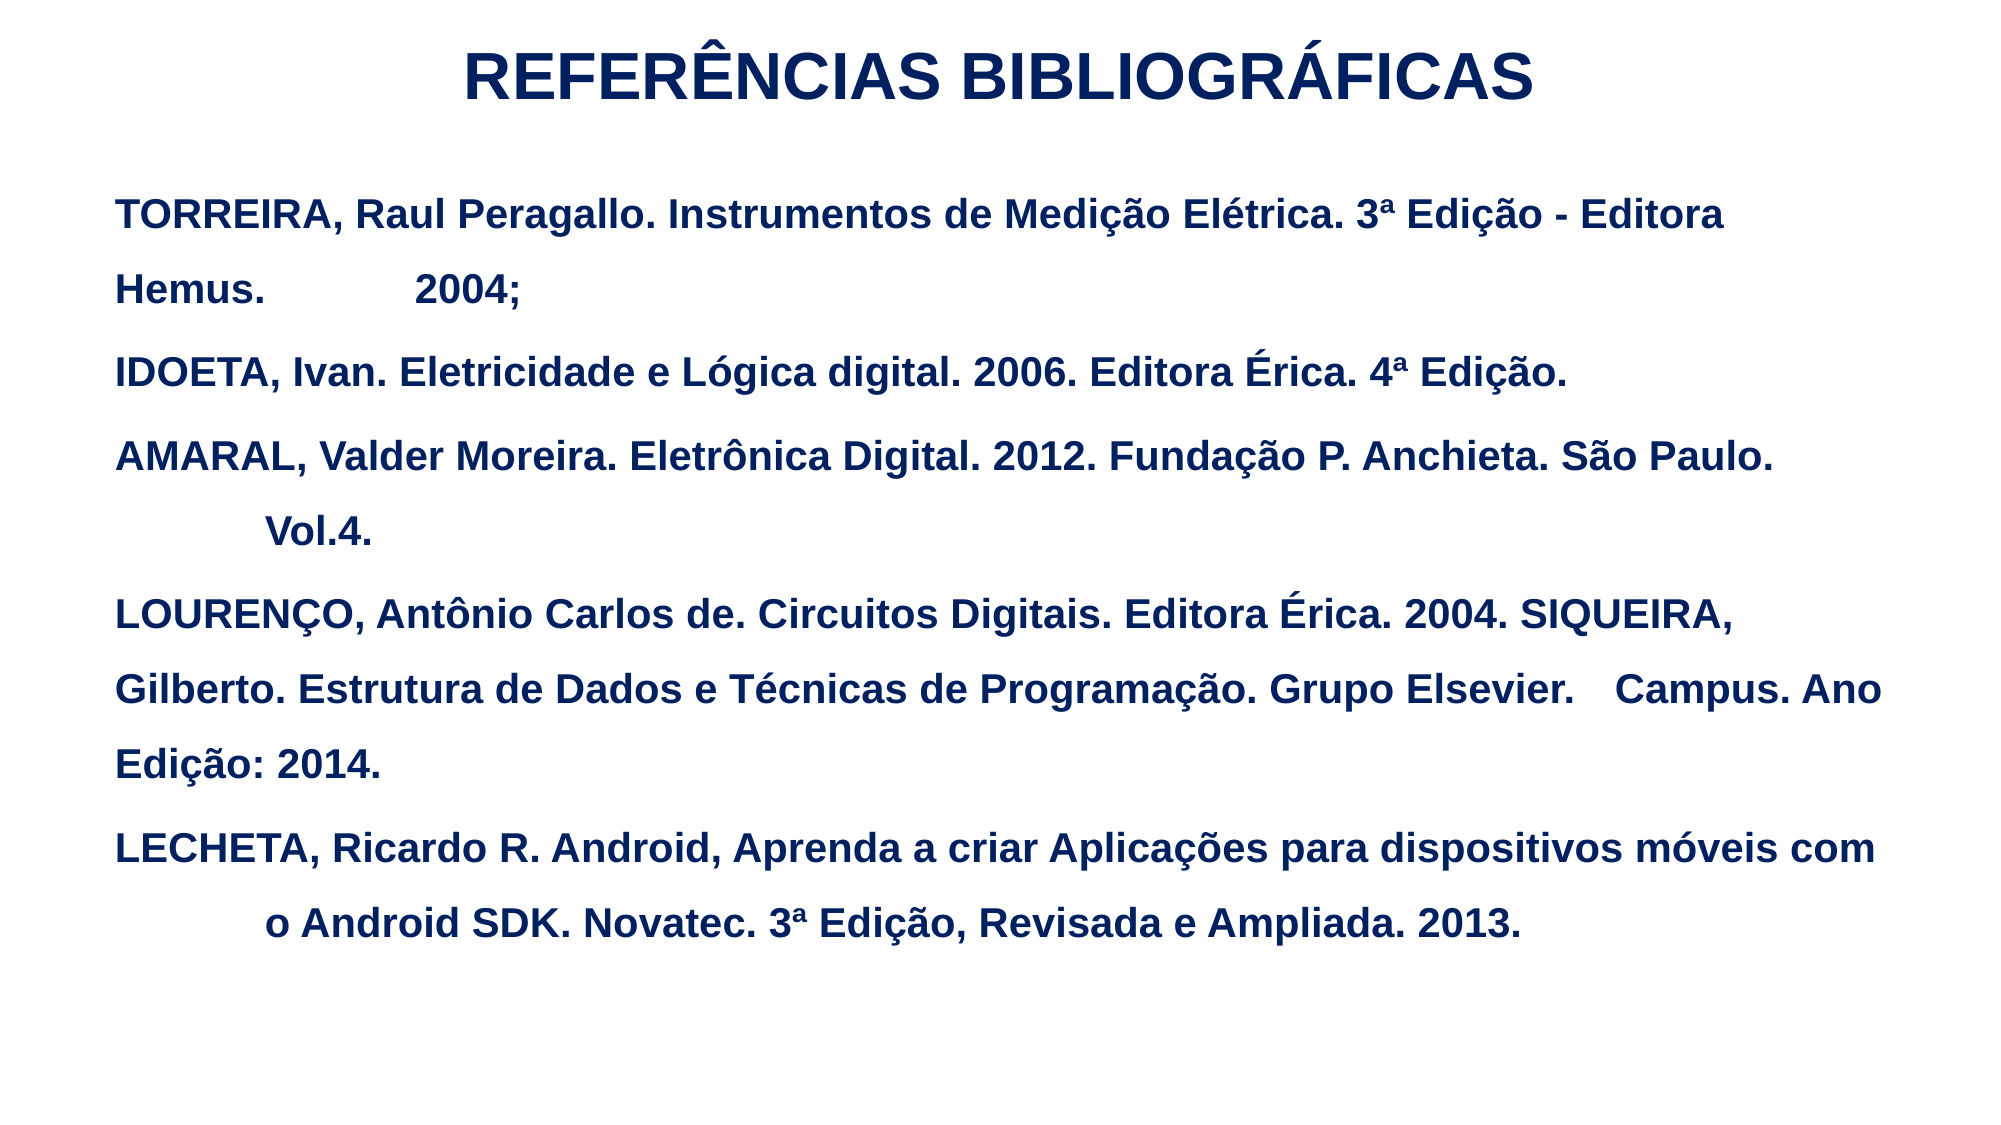

# REFERÊNCIAS BIBLIOGRÁFICAS
TORREIRA, Raul Peragallo. Instrumentos de Medição Elétrica. 3ª Edição - Editora Hemus.      	2004;
IDOETA, Ivan. Eletricidade e Lógica digital. 2006. Editora Érica. 4ª Edição.
AMARAL, Valder Moreira. Eletrônica Digital. 2012. Fundação P. Anchieta. São Paulo. 	Vol.4.
LOURENÇO, Antônio Carlos de. Circuitos Digitais. Editora Érica. 2004. SIQUEIRA, 	Gilberto. Estrutura de Dados e Técnicas de Programação. Grupo Elsevier. 	Campus. Ano Edição: 2014.
LECHETA, Ricardo R. Android, Aprenda a criar Aplicações para dispositivos móveis com 	o Android SDK. Novatec. 3ª Edição, Revisada e Ampliada. 2013.